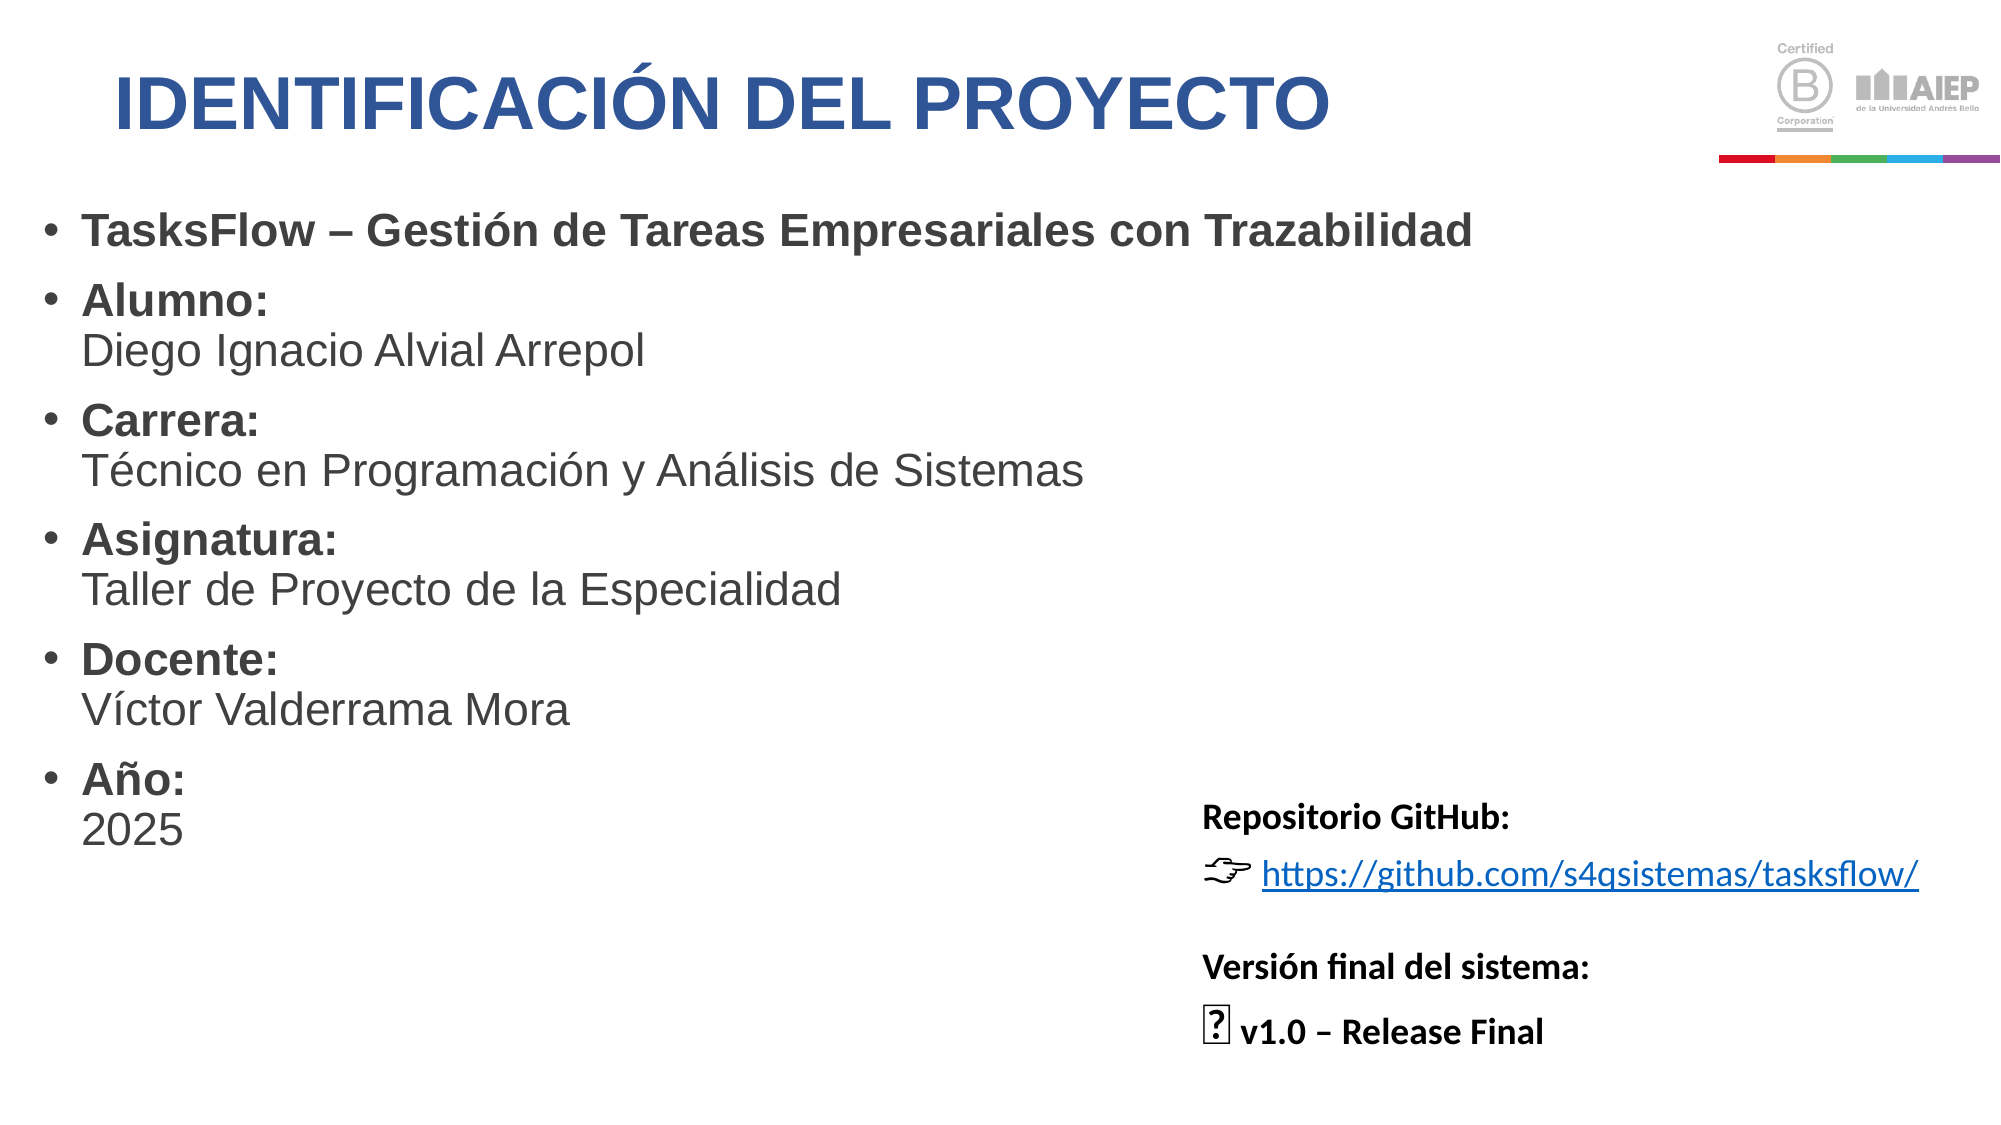

# Identificación del Proyecto
TasksFlow – Gestión de Tareas Empresariales con Trazabilidad
Alumno:
Diego Ignacio Alvial Arrepol
Carrera:
Técnico en Programación y Análisis de Sistemas
Asignatura:
Taller de Proyecto de la Especialidad
Docente:
Víctor Valderrama Mora
Año:
2025

Repositorio GitHub:
👉 https://github.com/s4qsistemas/tasksflow/

Versión final del sistema:
🪪 v1.0 – Release Final